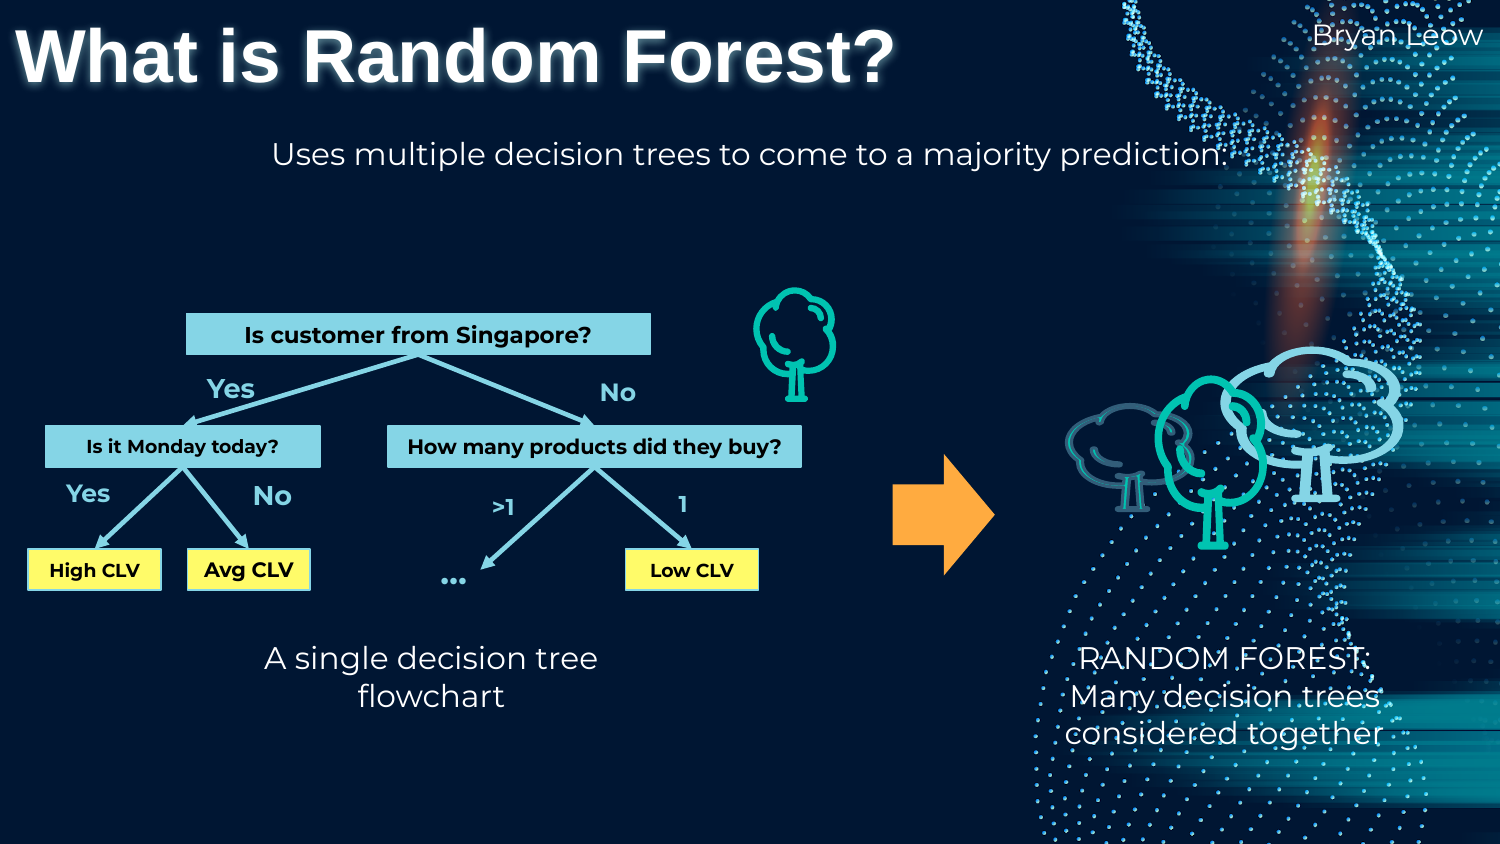

What is Random Forest?
Bryan Leow
Uses multiple decision trees to come to a majority prediction:

Is customer from Singapore?
Yes
No
How many products did they buy?
Is it Monday today?
Yes
No
1
>1
…
High CLV
Avg CLV
Low CLV

A single decision tree flowchart
RANDOM FOREST:
Many decision trees considered together